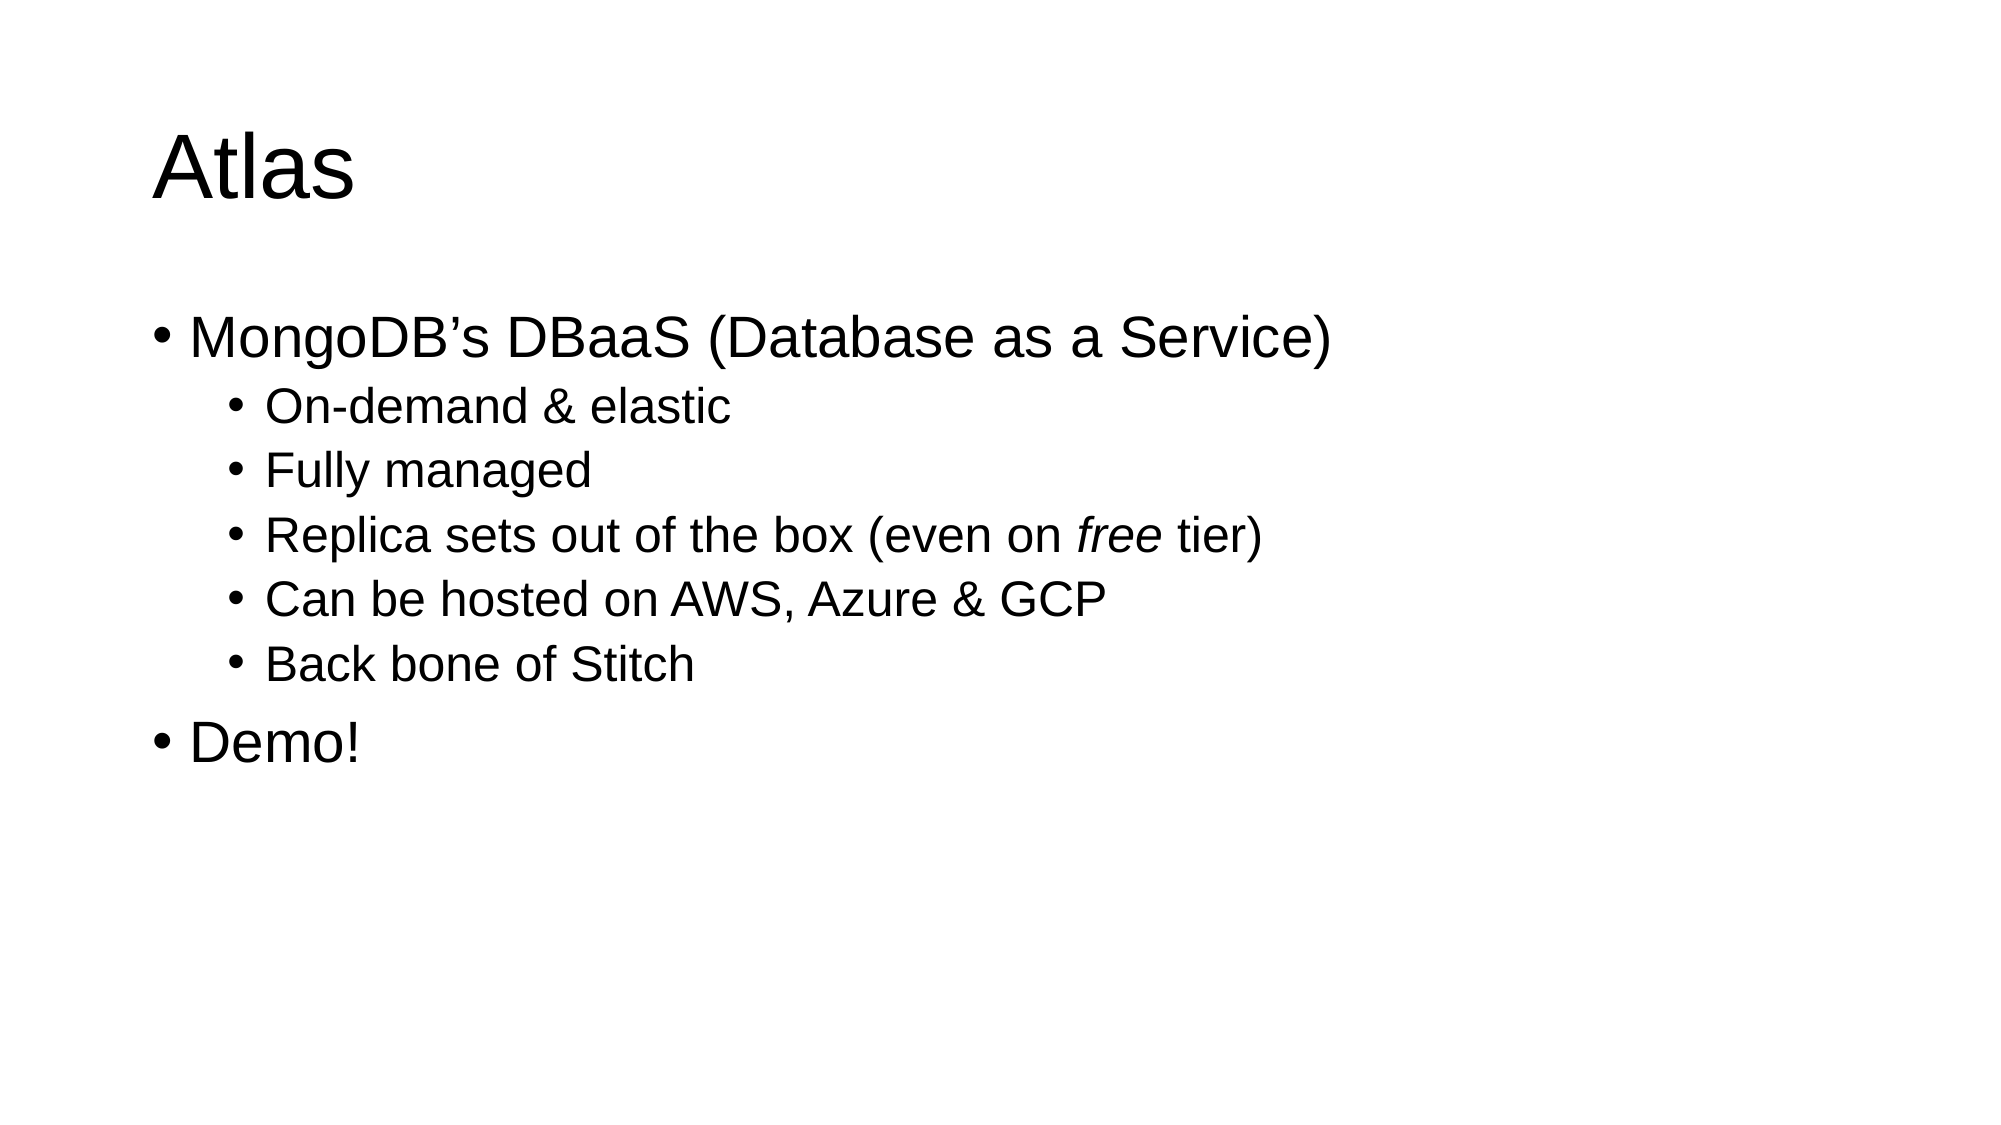

# Atlas
MongoDB’s DBaaS (Database as a Service)
On-demand & elastic
Fully managed
Replica sets out of the box (even on free tier)
Can be hosted on AWS, Azure & GCP
Back bone of Stitch
Demo!